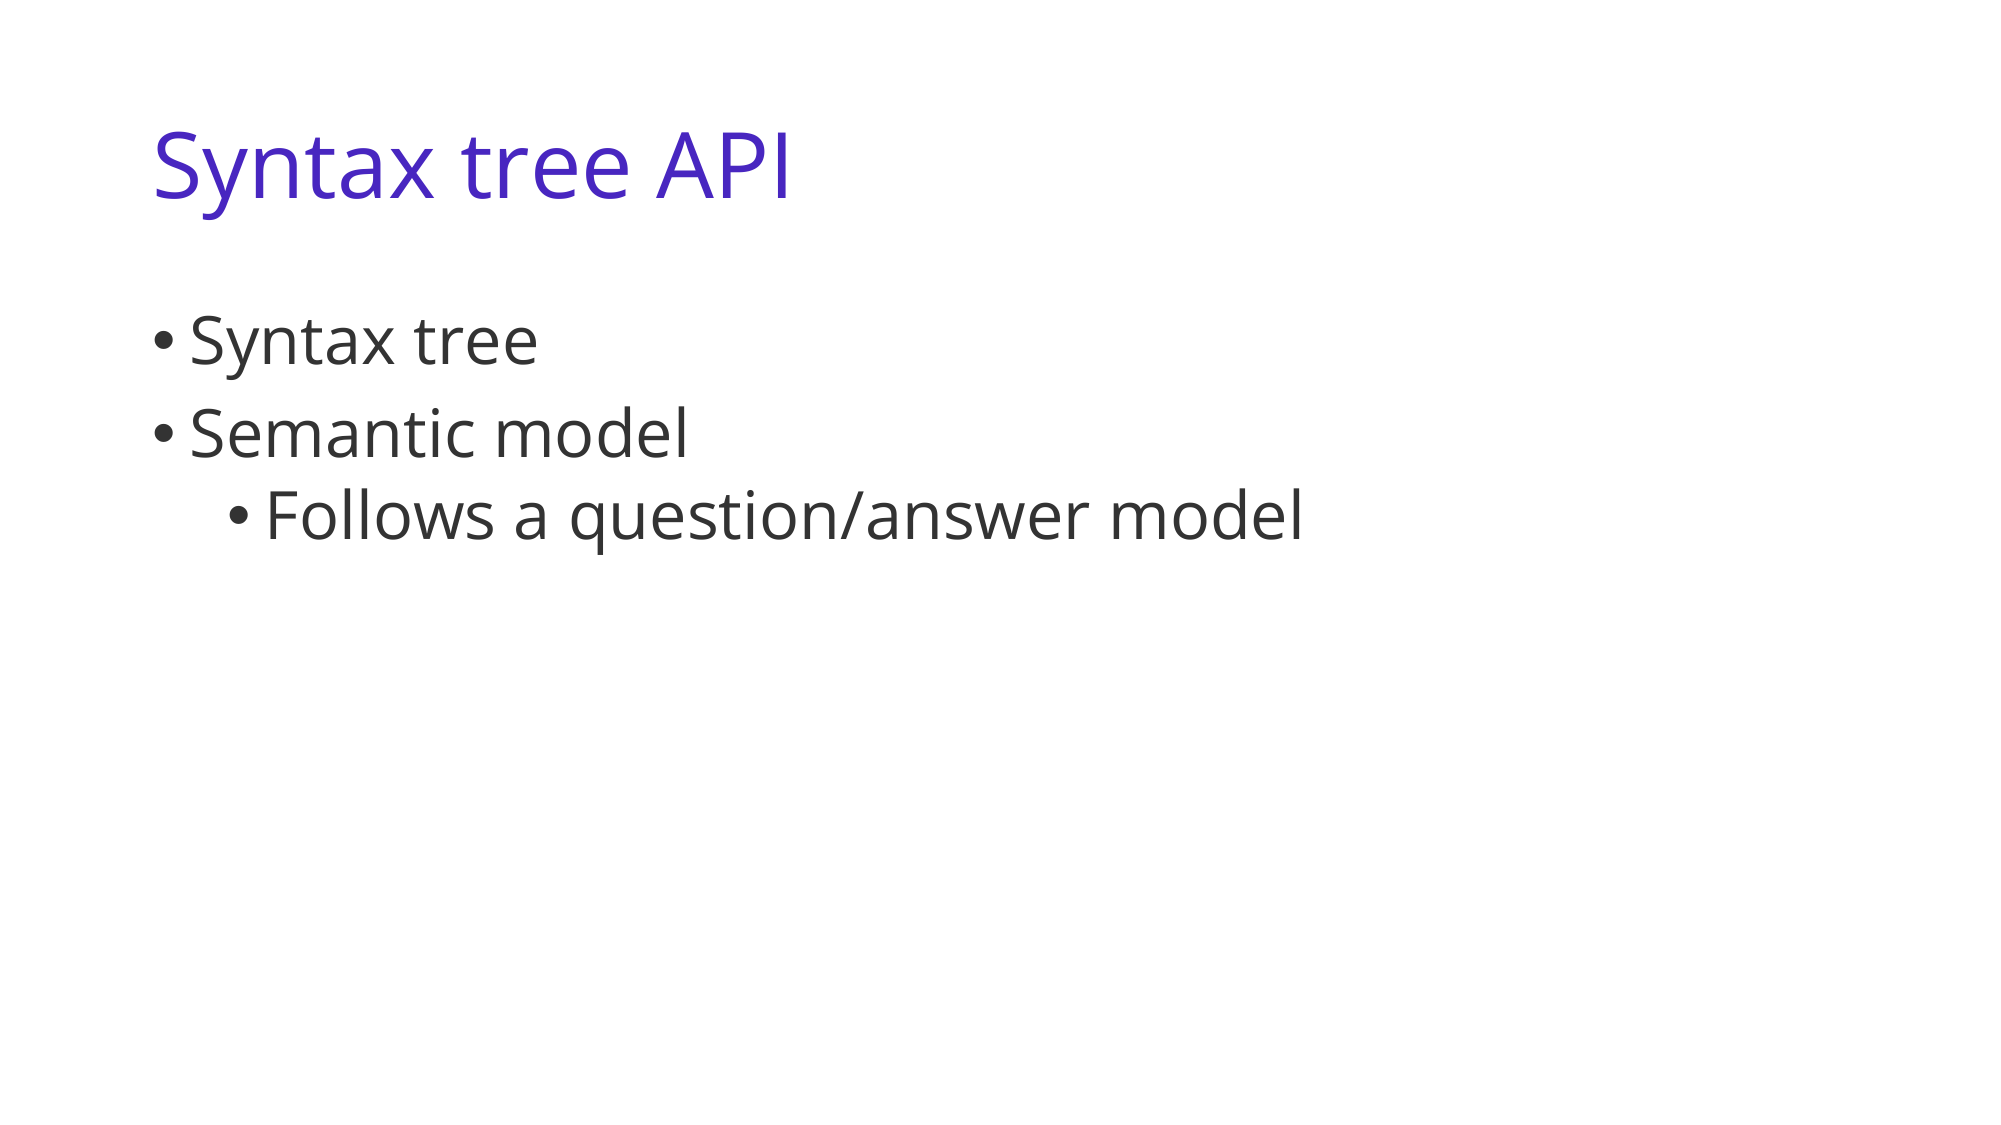

# Syntax tree API
Syntax tree
Semantic model
Follows a question/answer model